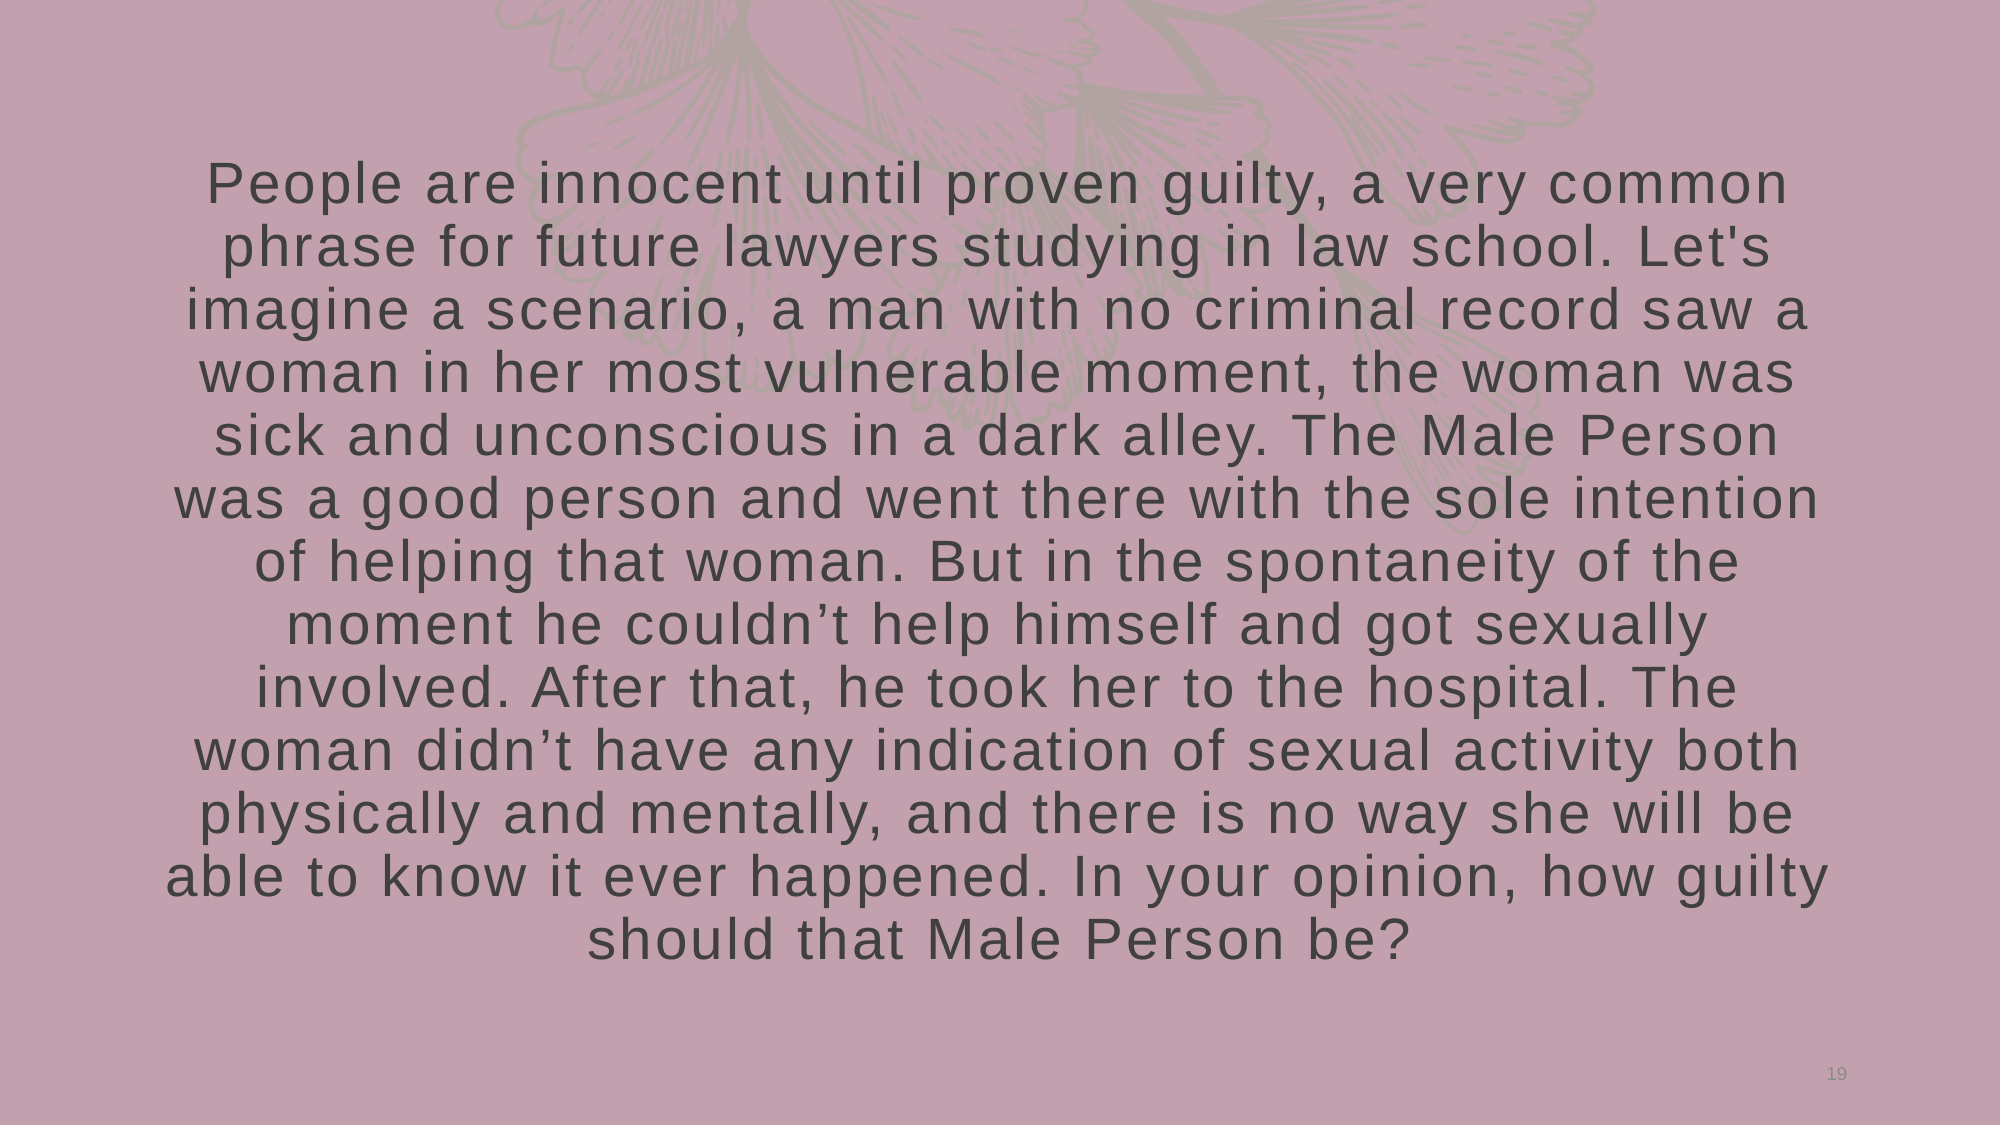

# People are innocent until proven guilty, a very common phrase for future lawyers studying in law school. Let's imagine a scenario, a man with no criminal record saw a woman in her most vulnerable moment, the woman was sick and unconscious in a dark alley. The Male Person was a good person and went there with the sole intention of helping that woman. But in the spontaneity of the moment he couldn’t help himself and got sexually involved. After that, he took her to the hospital. The woman didn’t have any indication of sexual activity both physically and mentally, and there is no way she will be able to know it ever happened. In your opinion, how guilty should that Male Person be?
19